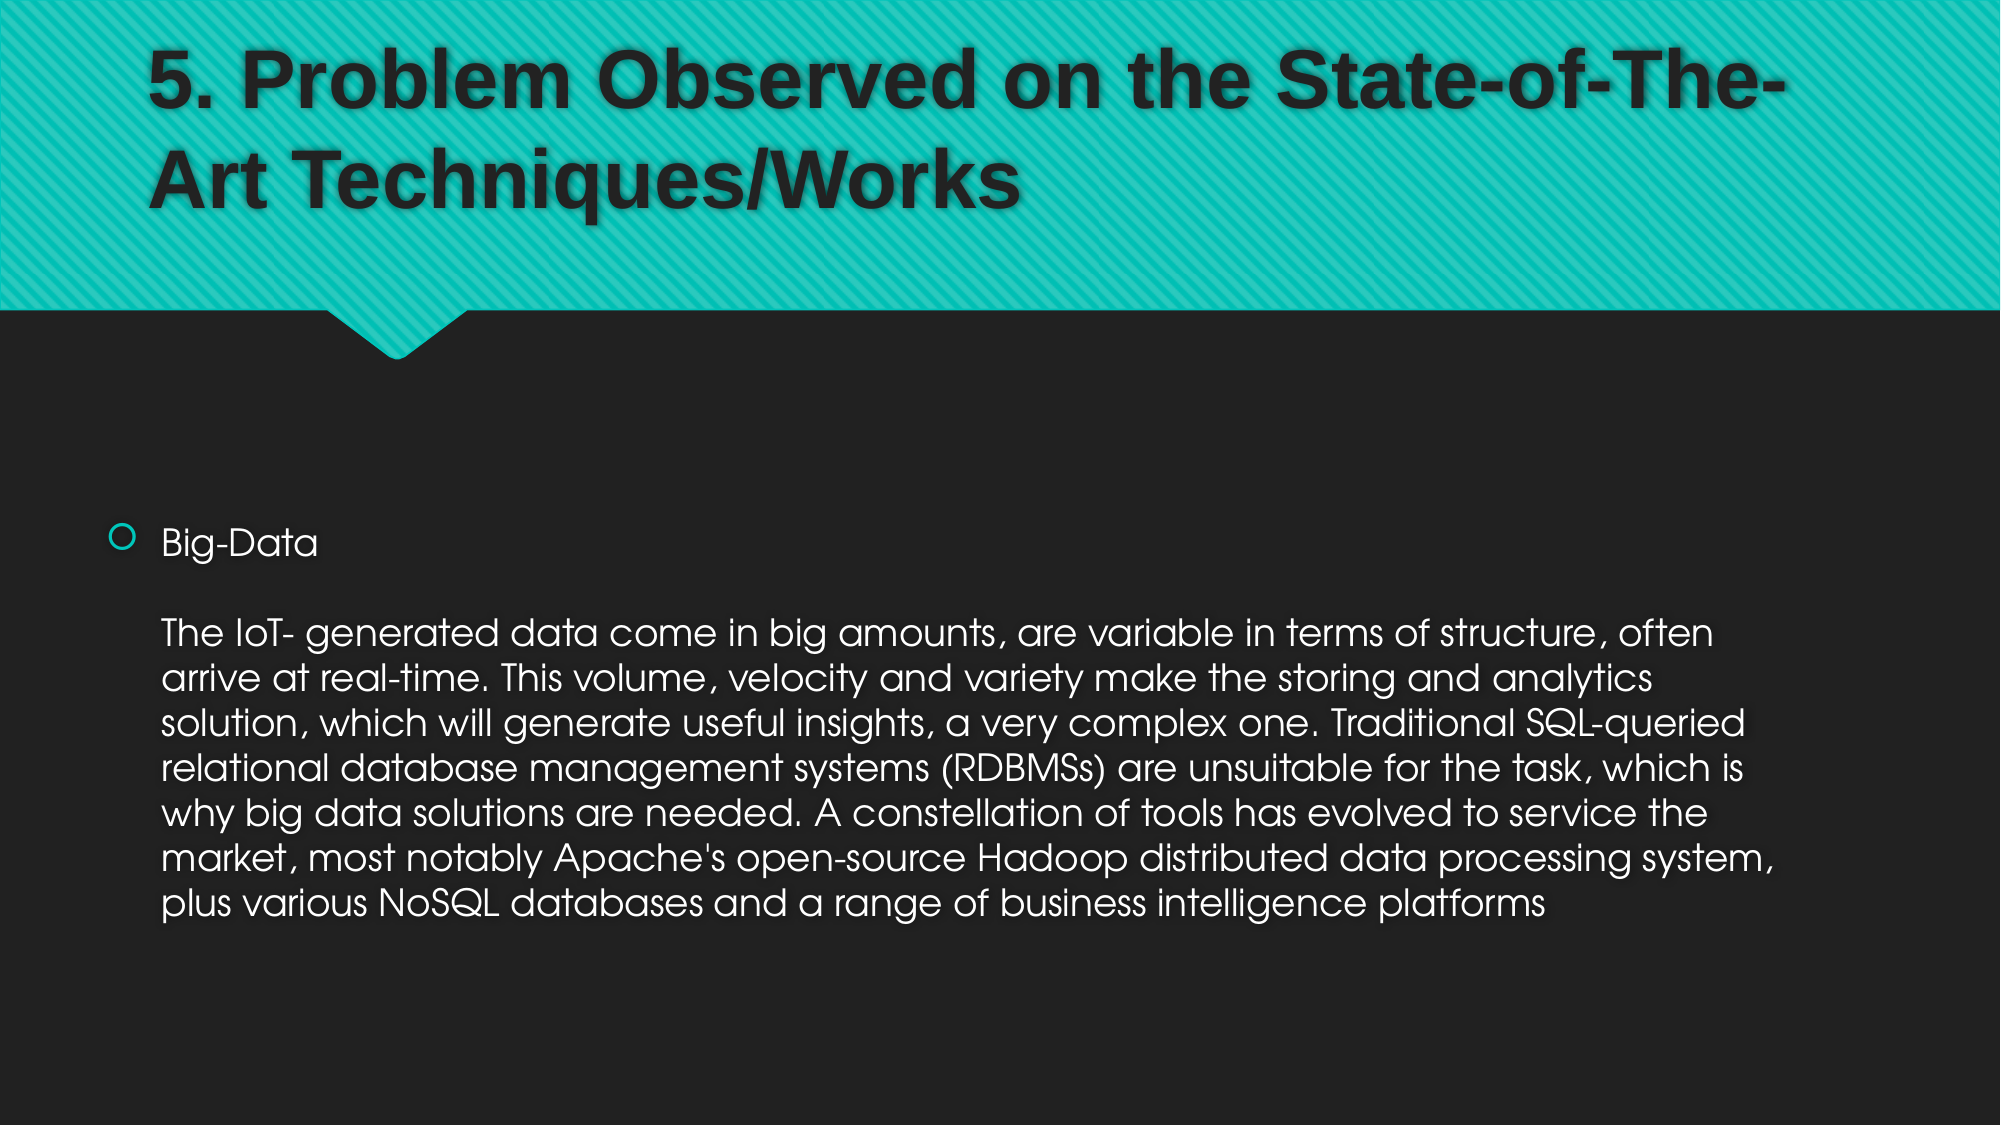

# 5. Problem Observed on the State-of-The-Art Techniques/Works
Big-Data
The IoT- generated data come in big amounts, are variable in terms of structure, often arrive at real-time. This volume, velocity and variety make the storing and analytics solution, which will generate useful insights, a very complex one. Traditional SQL-queried relational database management systems (RDBMSs) are unsuitable for the task, which is why big data solutions are needed. A constellation of tools has evolved to service the market, most notably Apache's open-source Hadoop distributed data processing system, plus various NoSQL databases and a range of business intelligence platforms